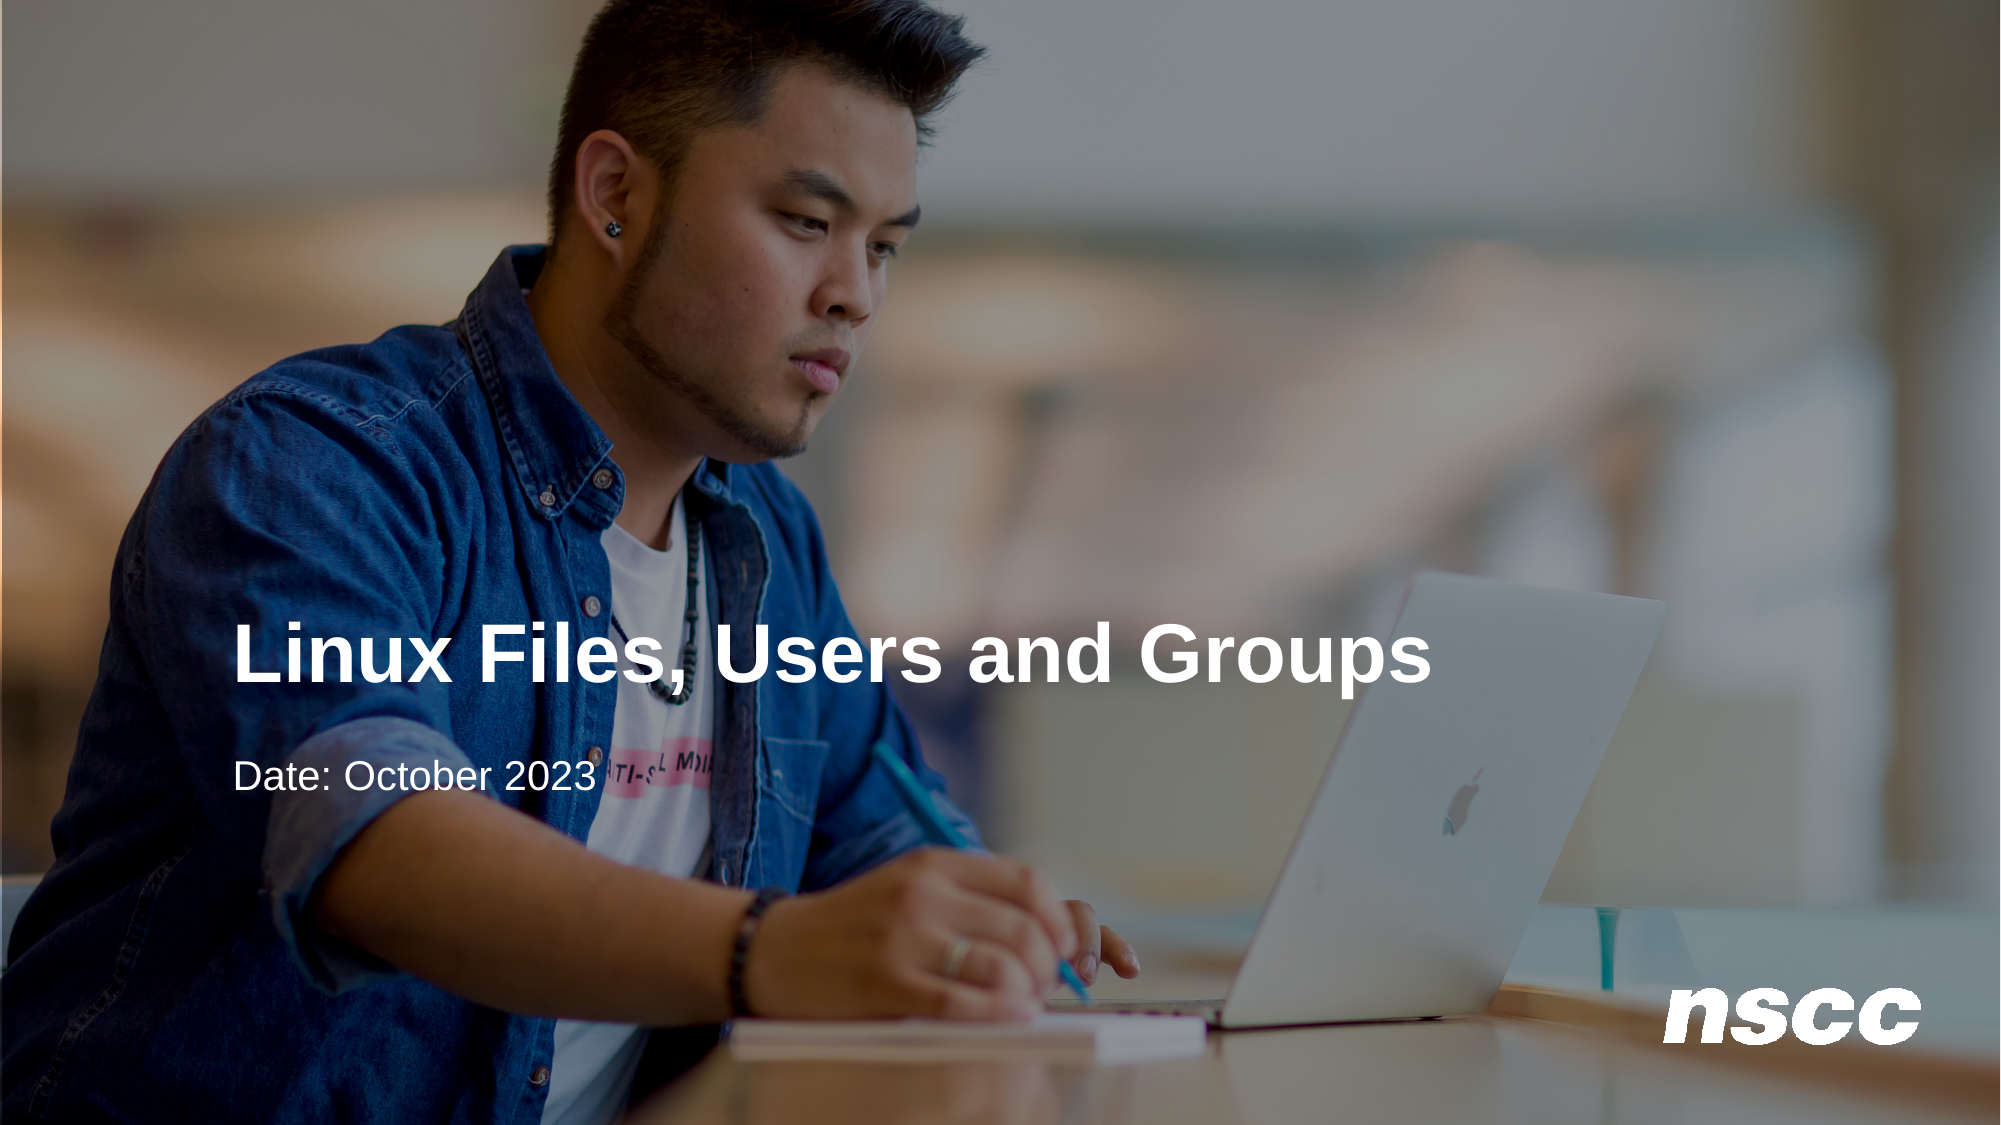

Linux Files, Users and Groups

Date: October 2023